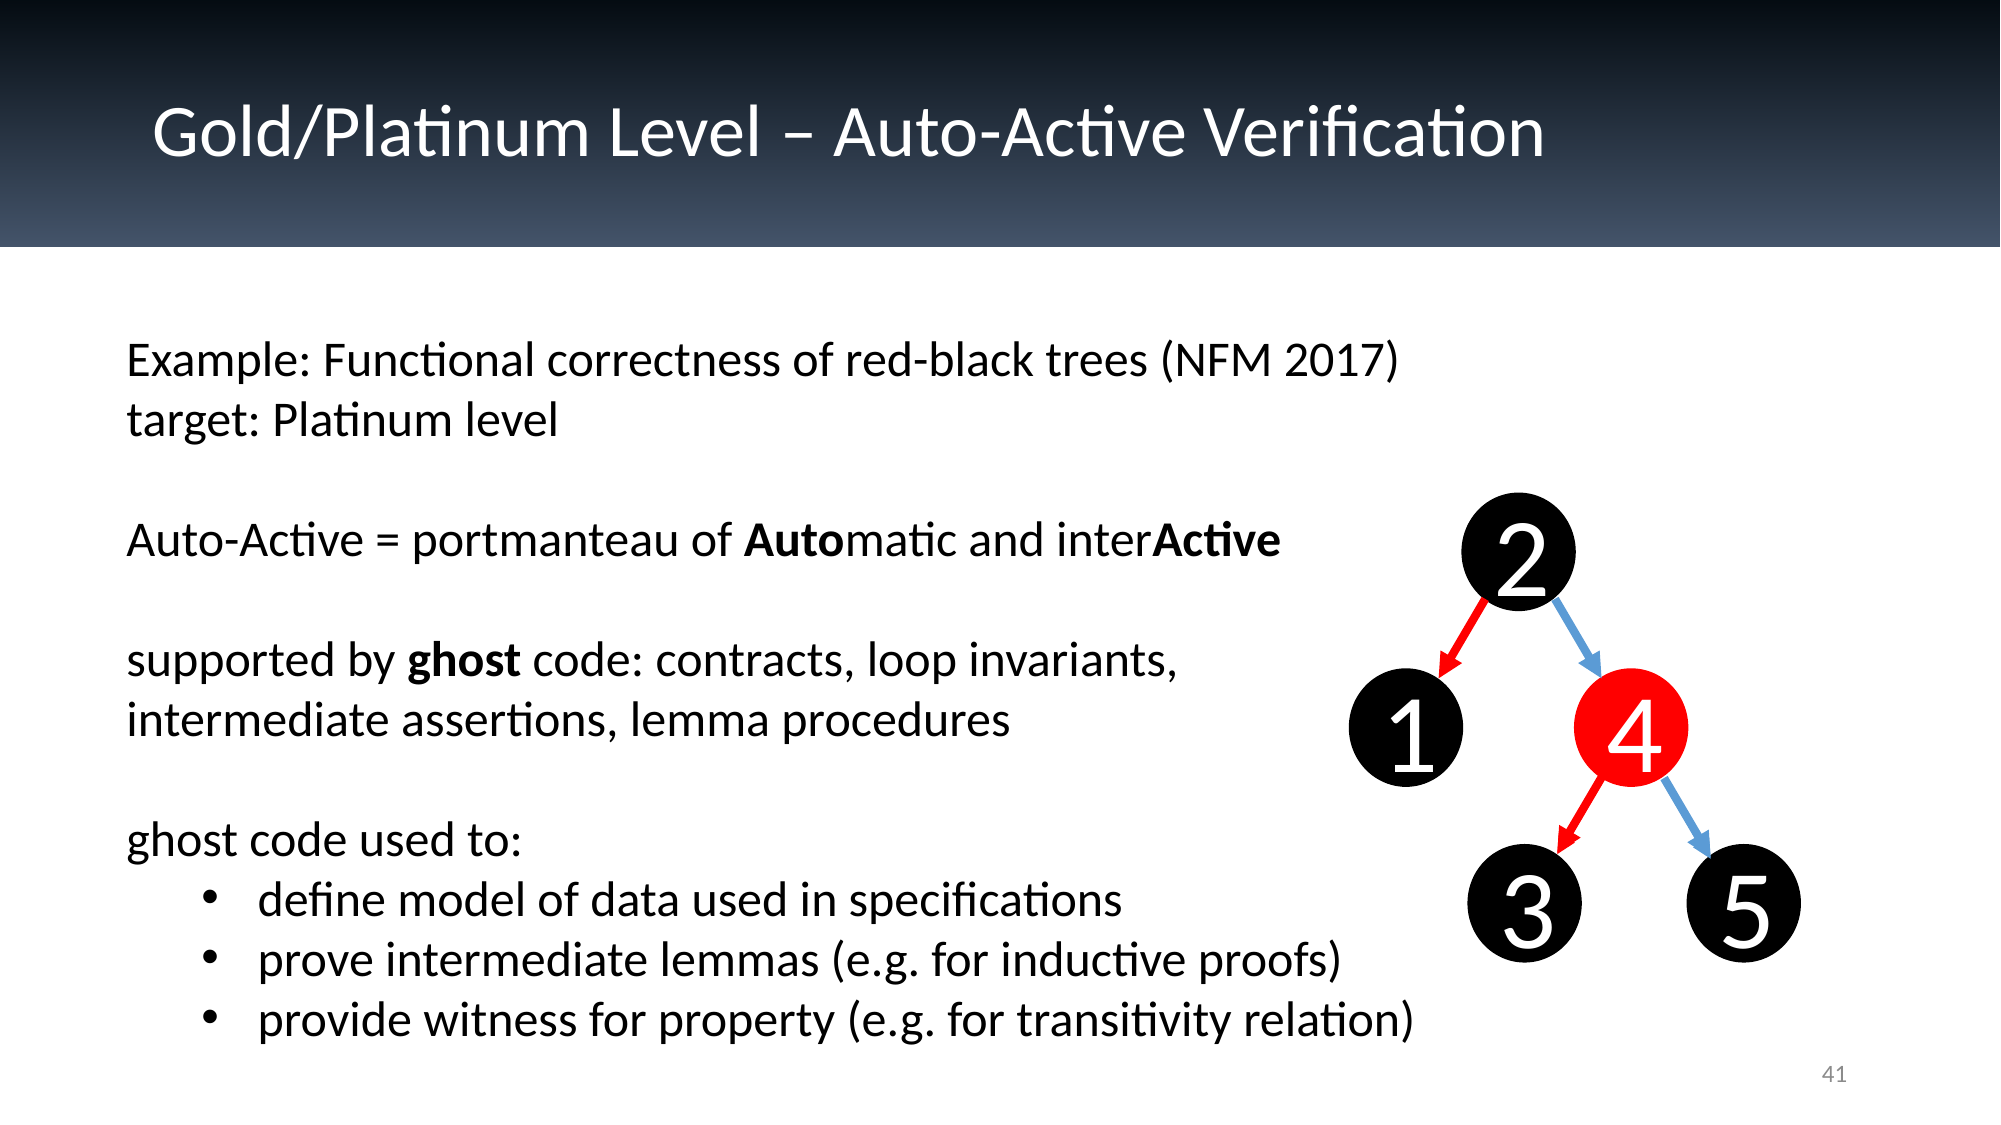

# Gold/Platinum Level – Auto-Active Verification
Example: Functional correctness of red-black trees (NFM 2017)
target: Platinum level

Auto-Active = portmanteau of Automatic and interActive

supported by ghost code: contracts, loop invariants,
intermediate assertions, lemma procedures

ghost code used to:
define model of data used in specifications
prove intermediate lemmas (e.g. for inductive proofs)
provide witness for property (e.g. for transitivity relation)

2
1
4
3
5
41